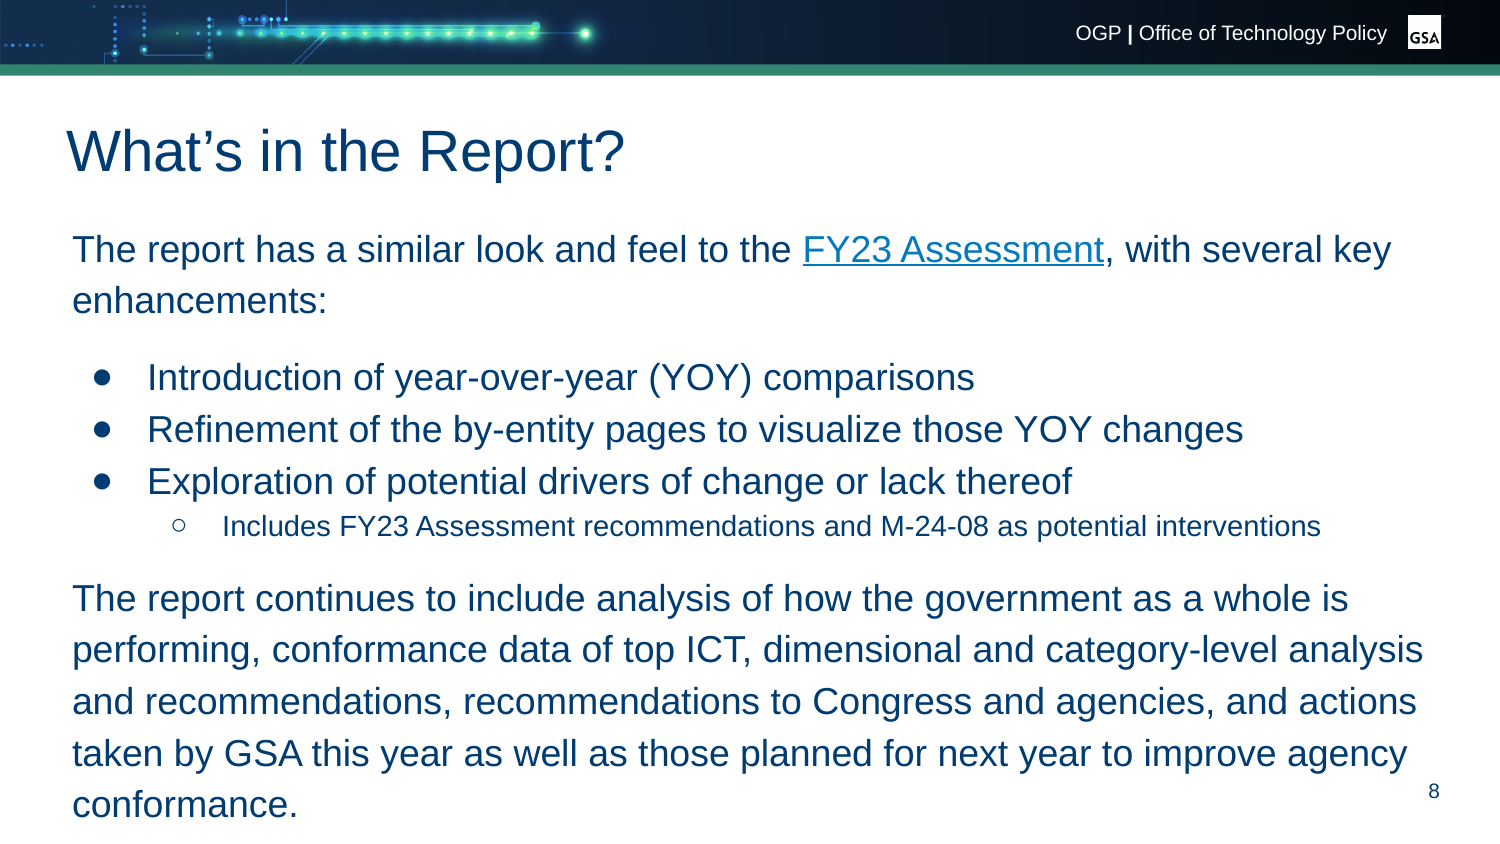

# What’s in the Report?
The report has a similar look and feel to the FY23 Assessment, with several key enhancements:
Introduction of year-over-year (YOY) comparisons
Refinement of the by-entity pages to visualize those YOY changes
Exploration of potential drivers of change or lack thereof
Includes FY23 Assessment recommendations and M-24-08 as potential interventions
The report continues to include analysis of how the government as a whole is performing, conformance data of top ICT, dimensional and category-level analysis and recommendations, recommendations to Congress and agencies, and actions taken by GSA this year as well as those planned for next year to improve agency conformance.
8